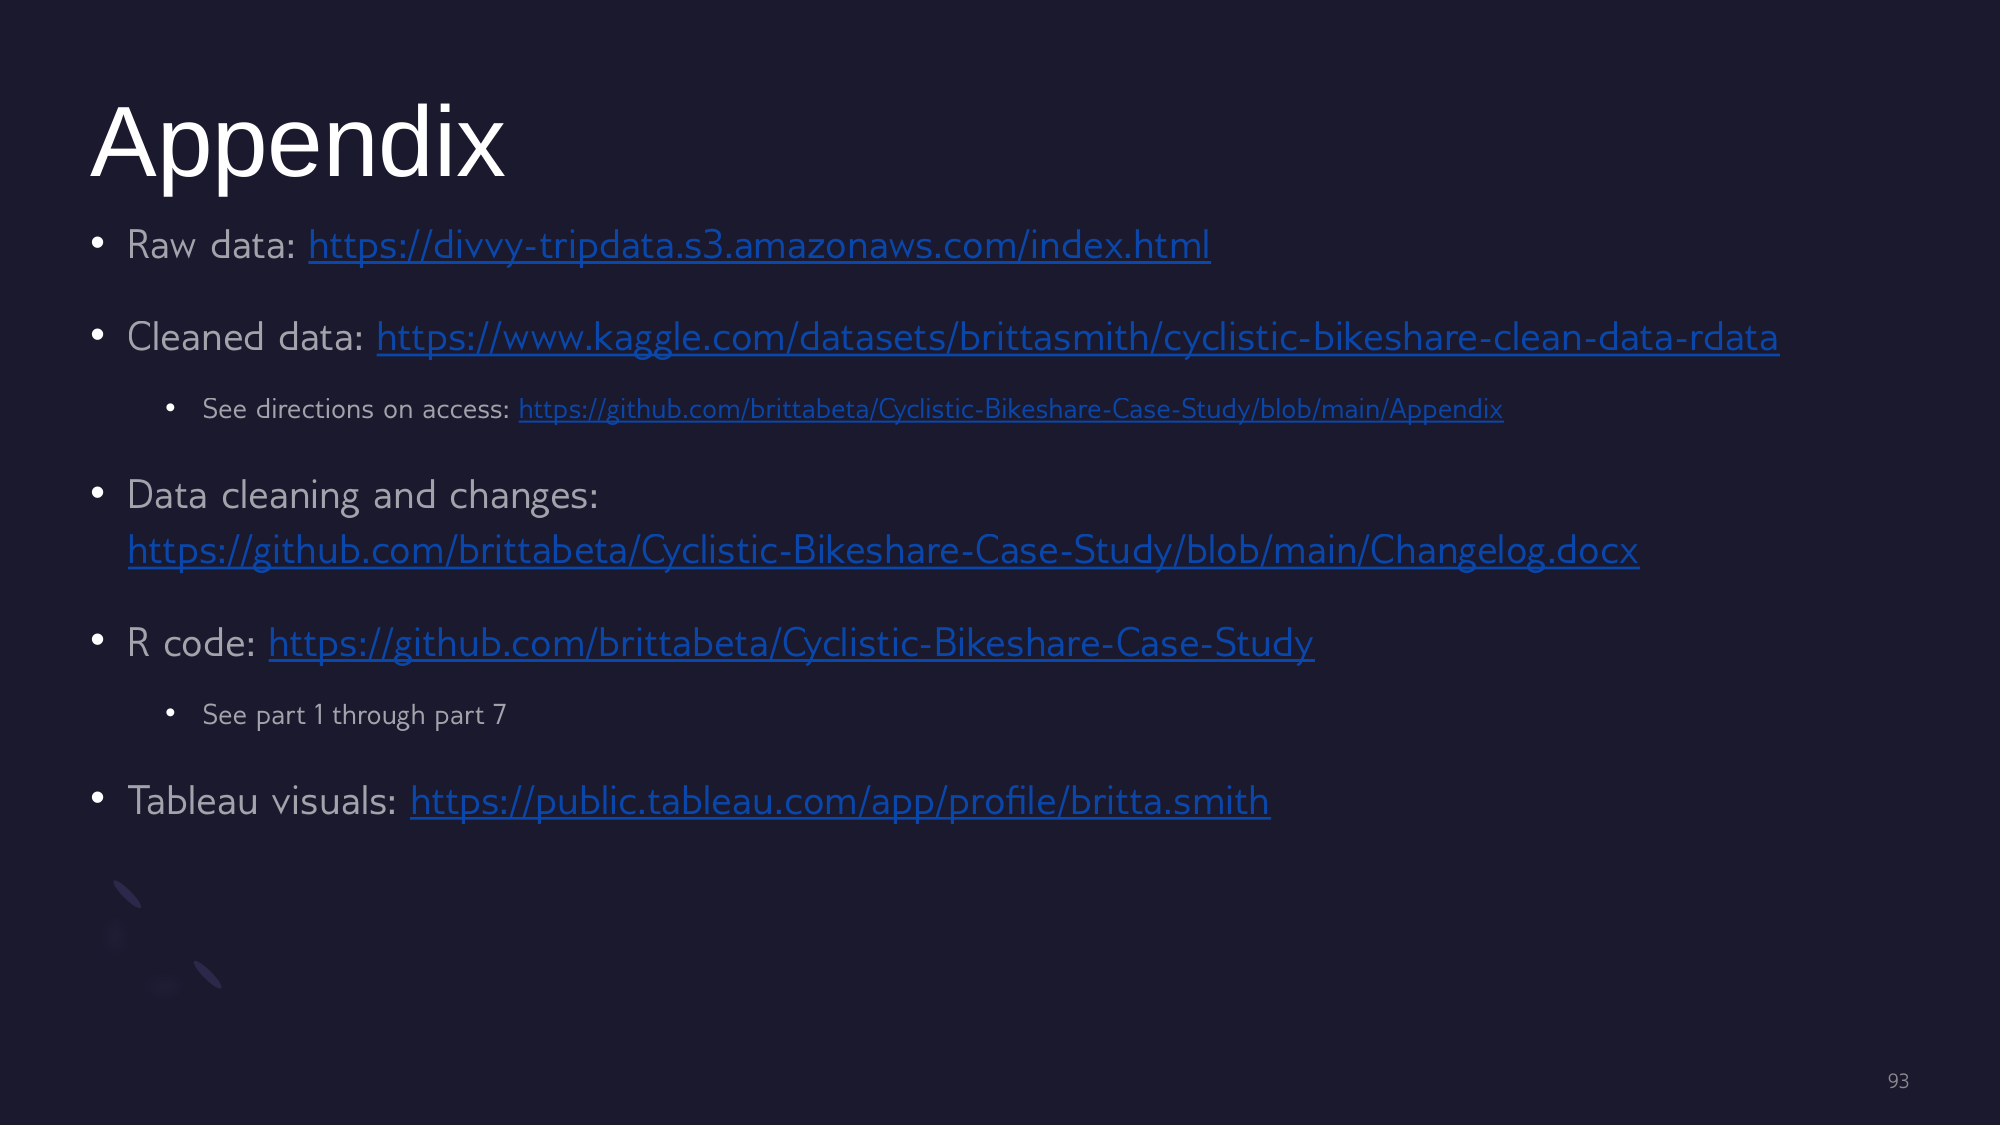

# Appendix
Raw data: https://divvy-tripdata.s3.amazonaws.com/index.html
Cleaned data: https://www.kaggle.com/datasets/brittasmith/cyclistic-bikeshare-clean-data-rdata
See directions on access: https://github.com/brittabeta/Cyclistic-Bikeshare-Case-Study/blob/main/Appendix
Data cleaning and changes: https://github.com/brittabeta/Cyclistic-Bikeshare-Case-Study/blob/main/Changelog.docx
R code: https://github.com/brittabeta/Cyclistic-Bikeshare-Case-Study
See part 1 through part 7
Tableau visuals: https://public.tableau.com/app/profile/britta.smith

93